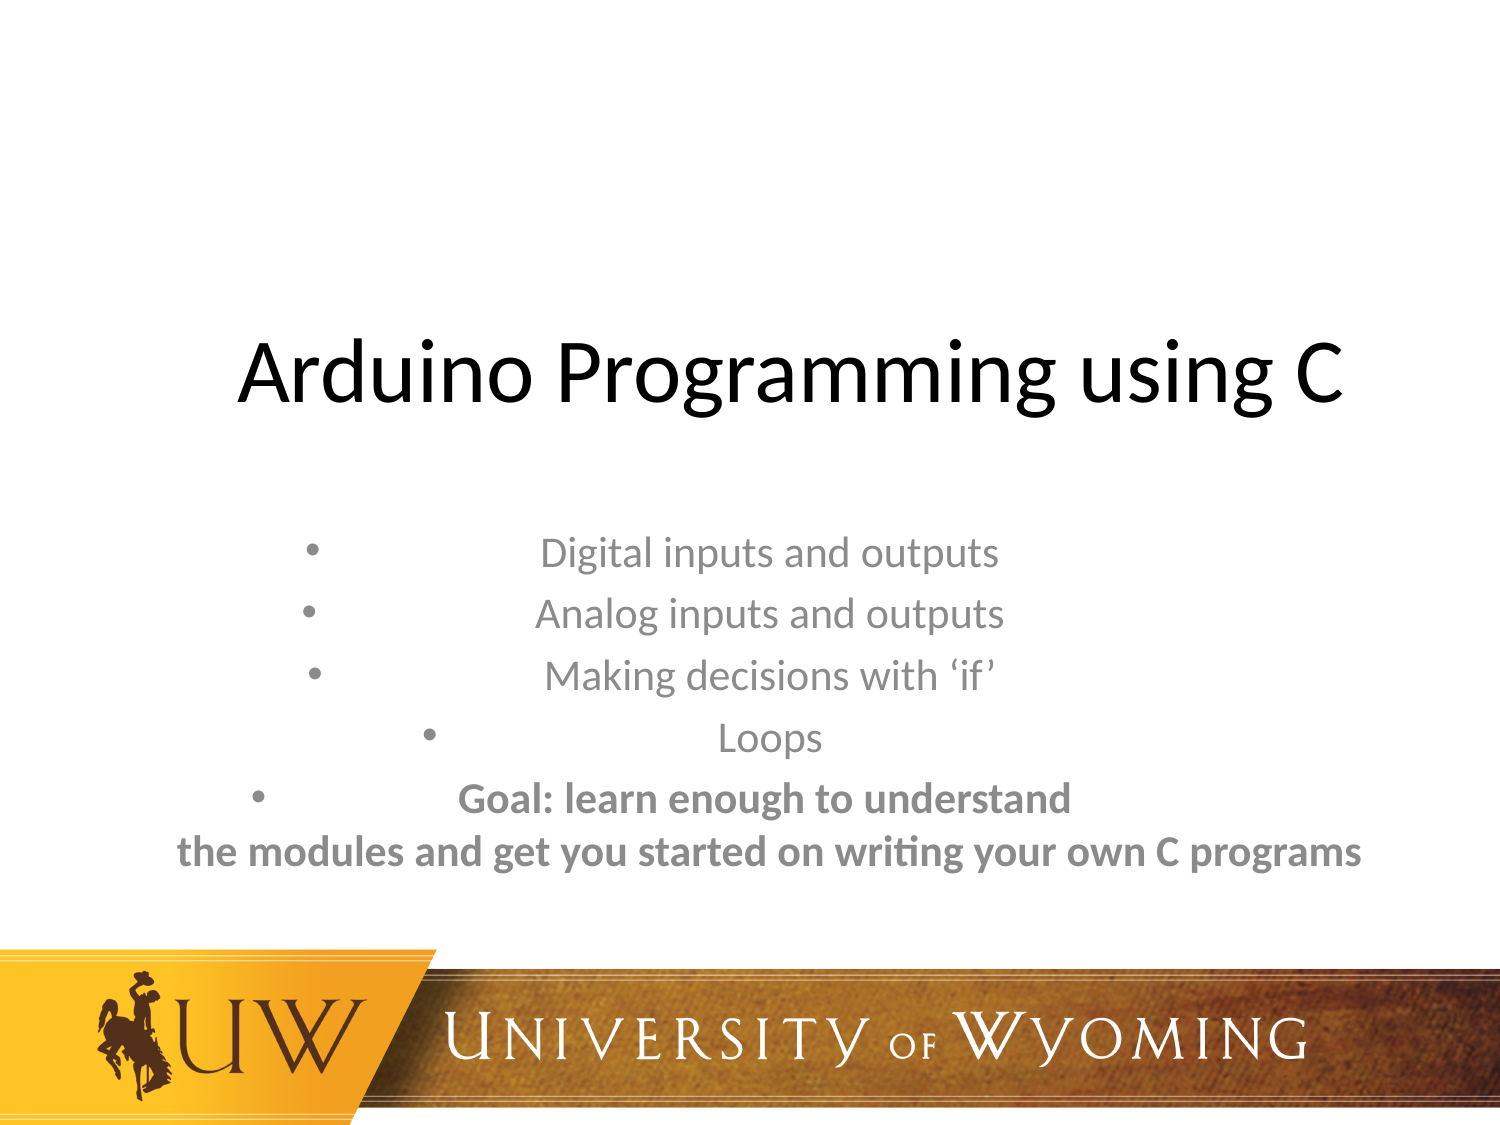

# Arduino Programming using C
Digital inputs and outputs
Analog inputs and outputs
Making decisions with ‘if’
Loops
Goal: learn enough to understand
the modules and get you started on writing your own C programs